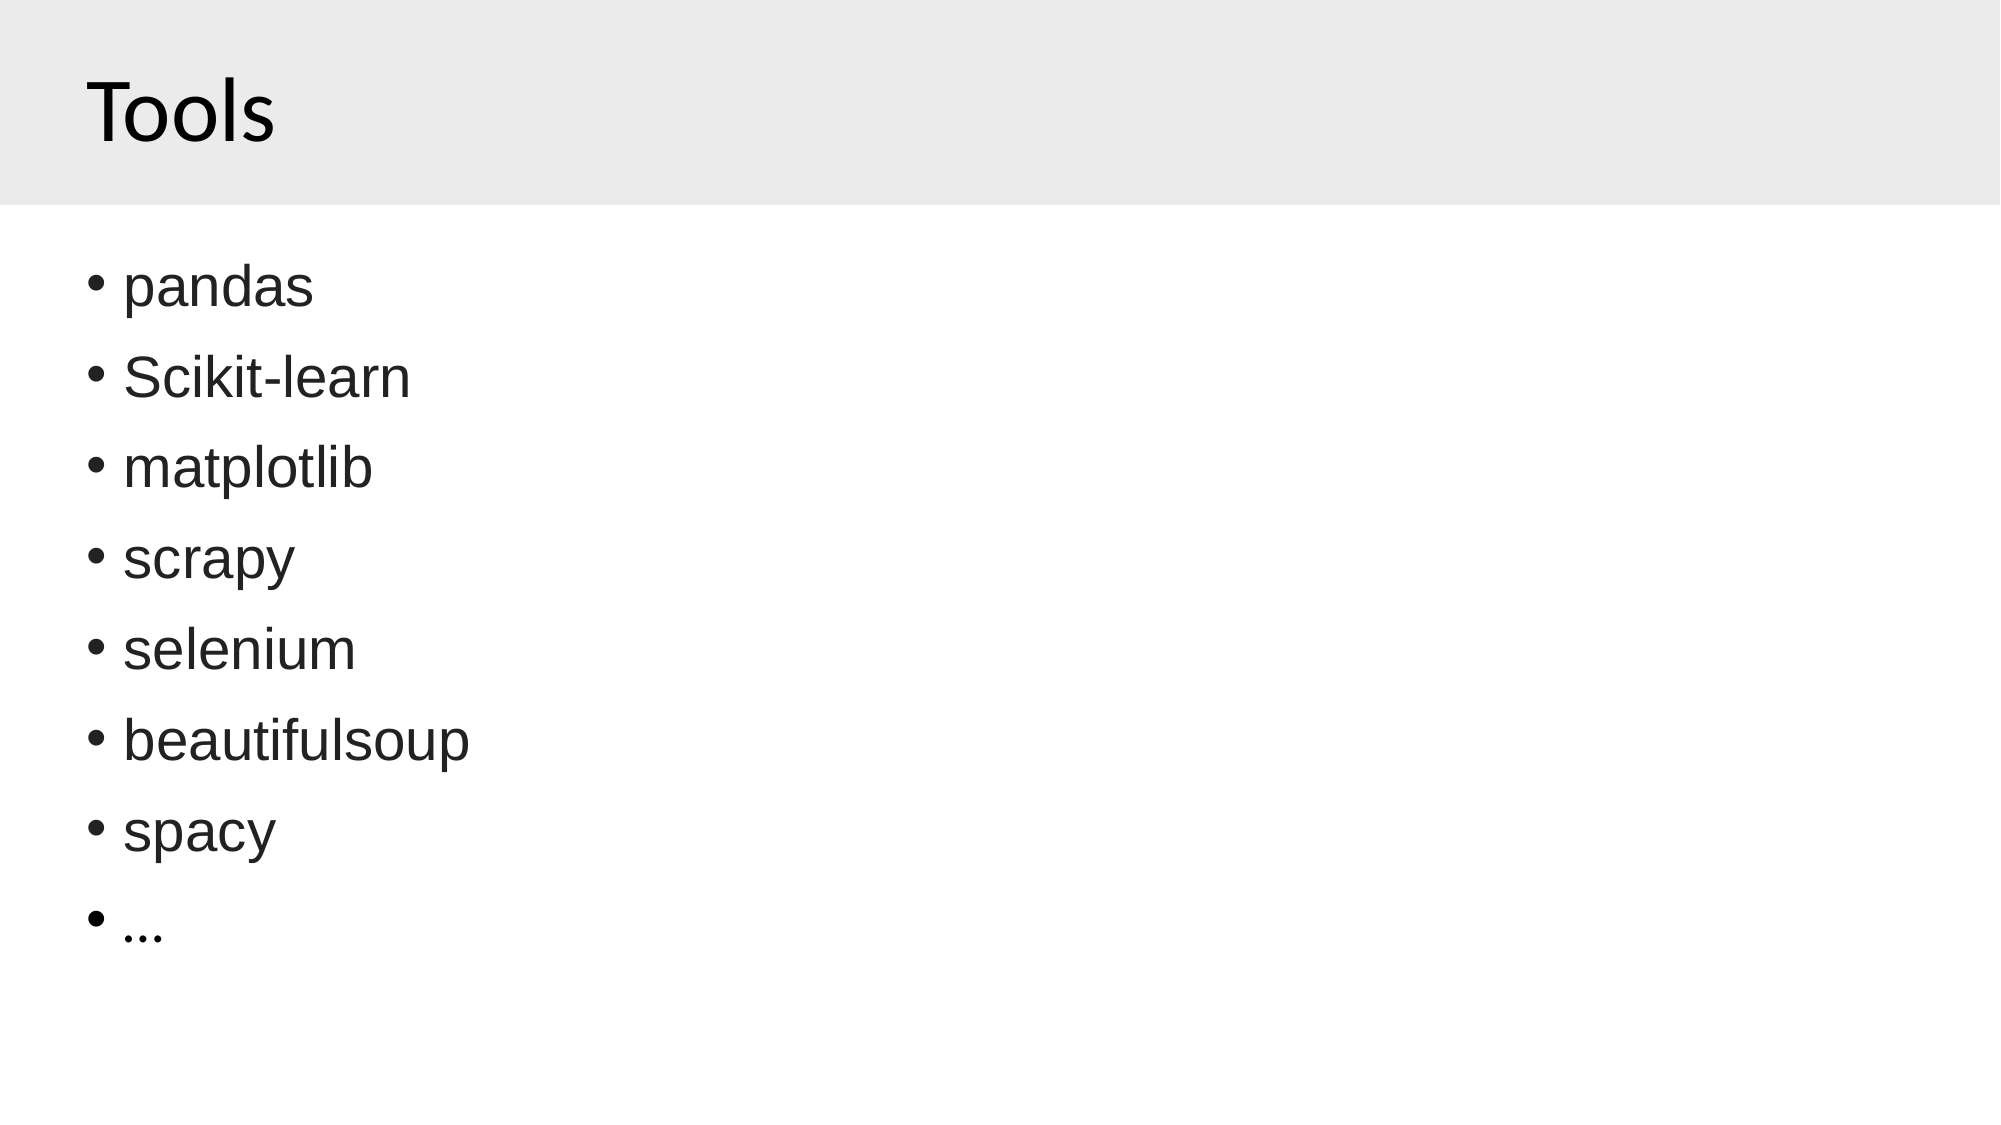

# Tools
pandas
Scikit-learn
matplotlib
scrapy
selenium
beautifulsoup
spacy
…